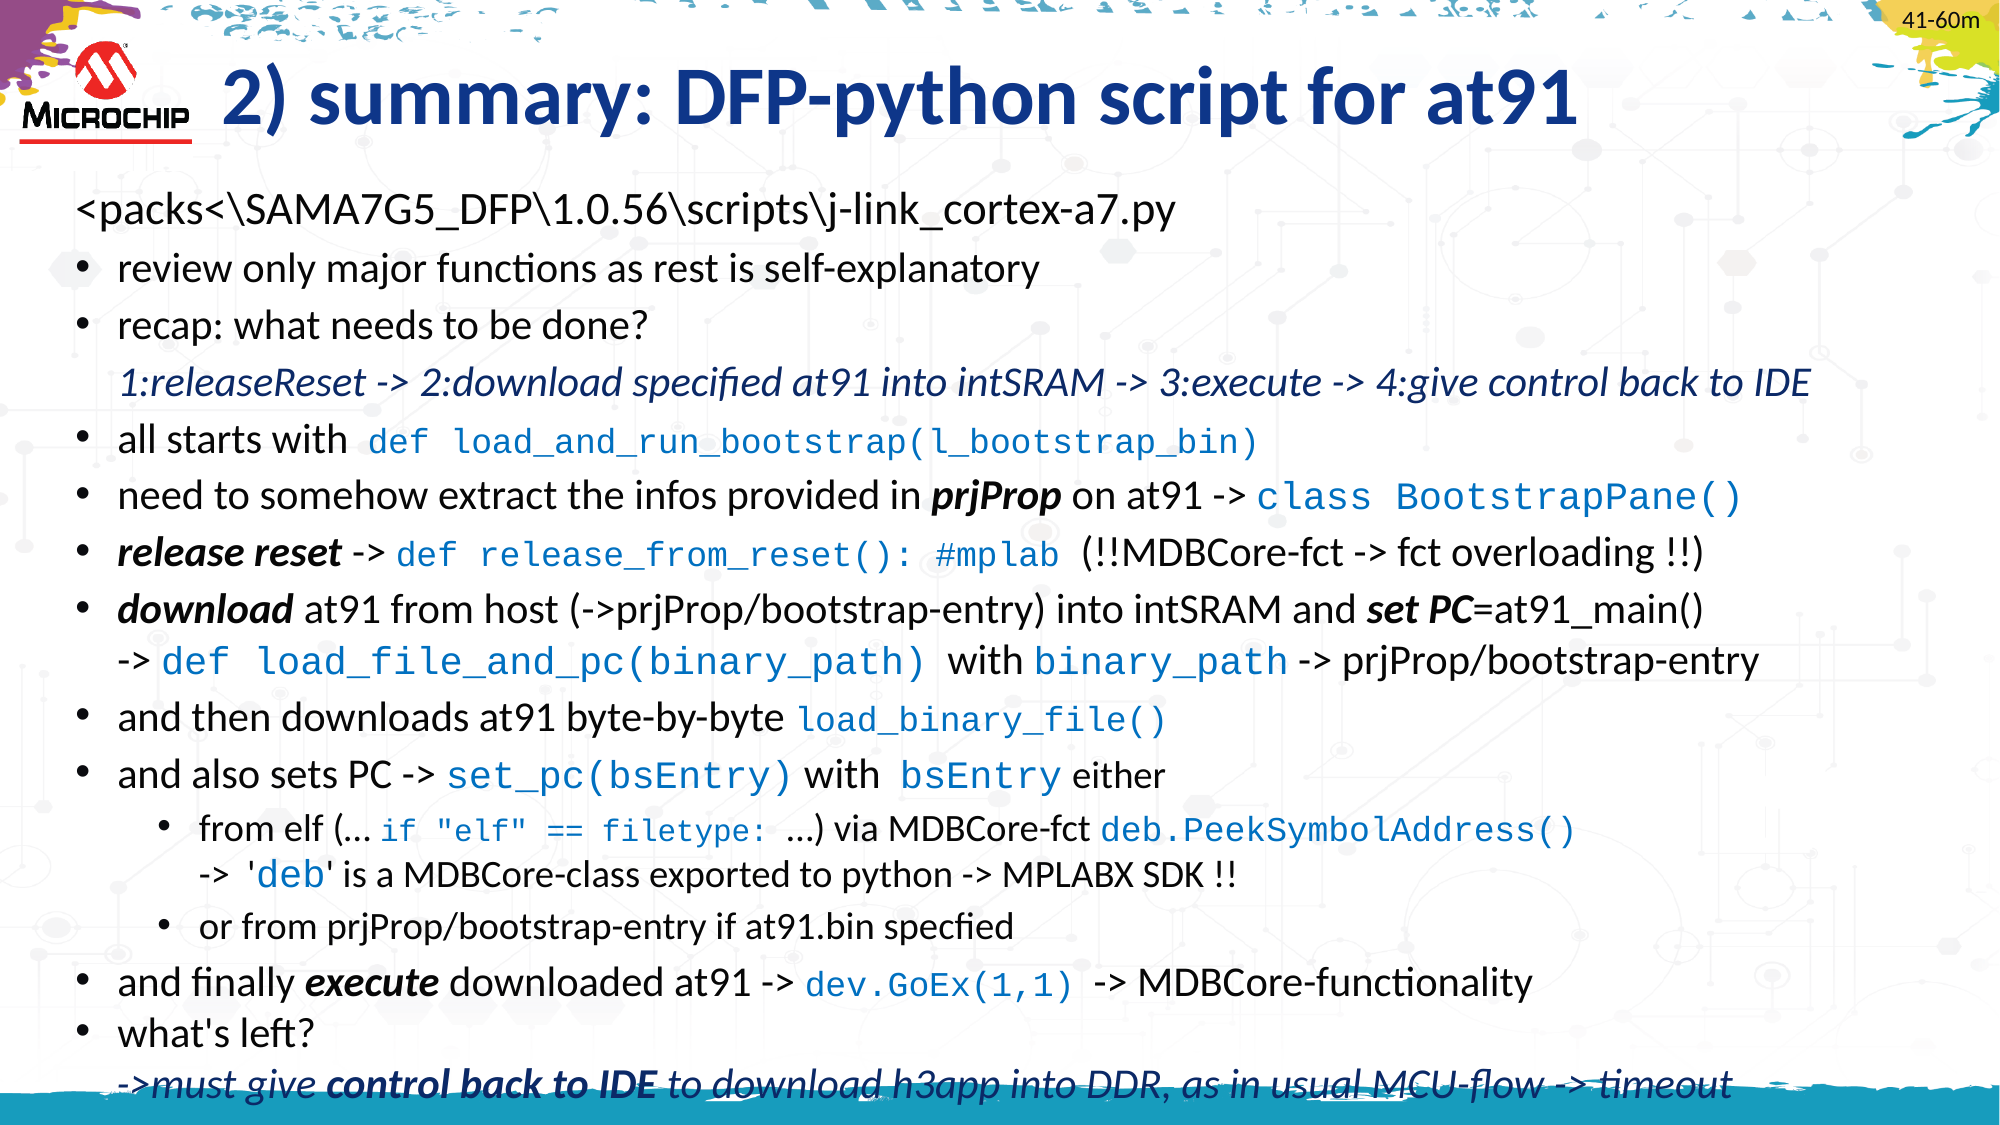

41-60m
# 2) summary: DFP-python script for at91
<packs<\SAMA7G5_DFP\1.0.56\scripts\j-link_cortex-a7.py
review only major functions as rest is self-explanatory
recap: what needs to be done?
1:releaseReset -> 2:download specified at91 into intSRAM -> 3:execute -> 4:give control back to IDE
all starts with  def load_and_run_bootstrap(l_bootstrap_bin)
need to somehow extract the infos provided in prjProp on at91 -> class BootstrapPane()
release reset -> def release_from_reset(): #mplab (!!MDBCore-fct -> fct overloading !!)
download at91 from host (->prjProp/bootstrap-entry) into intSRAM and set PC=at91_main()
-> def load_file_and_pc(binary_path)  with binary_path -> prjProp/bootstrap-entry
and then downloads at91 byte-by-byte load_binary_file()
and also sets PC -> set_pc(bsEntry) with  bsEntry either
from elf (… if "elf" == filetype: …) via MDBCore-fct deb.PeekSymbolAddress()
->  'deb' is a MDBCore-class exported to python -> MPLABX SDK !!
or from prjProp/bootstrap-entry if at91.bin specfied
and finally execute downloaded at91 -> dev.GoEx(1,1)  -> MDBCore-functionality
what's left?
->must give control back to IDE to download h3app into DDR, as in usual MCU-flow -> timeout